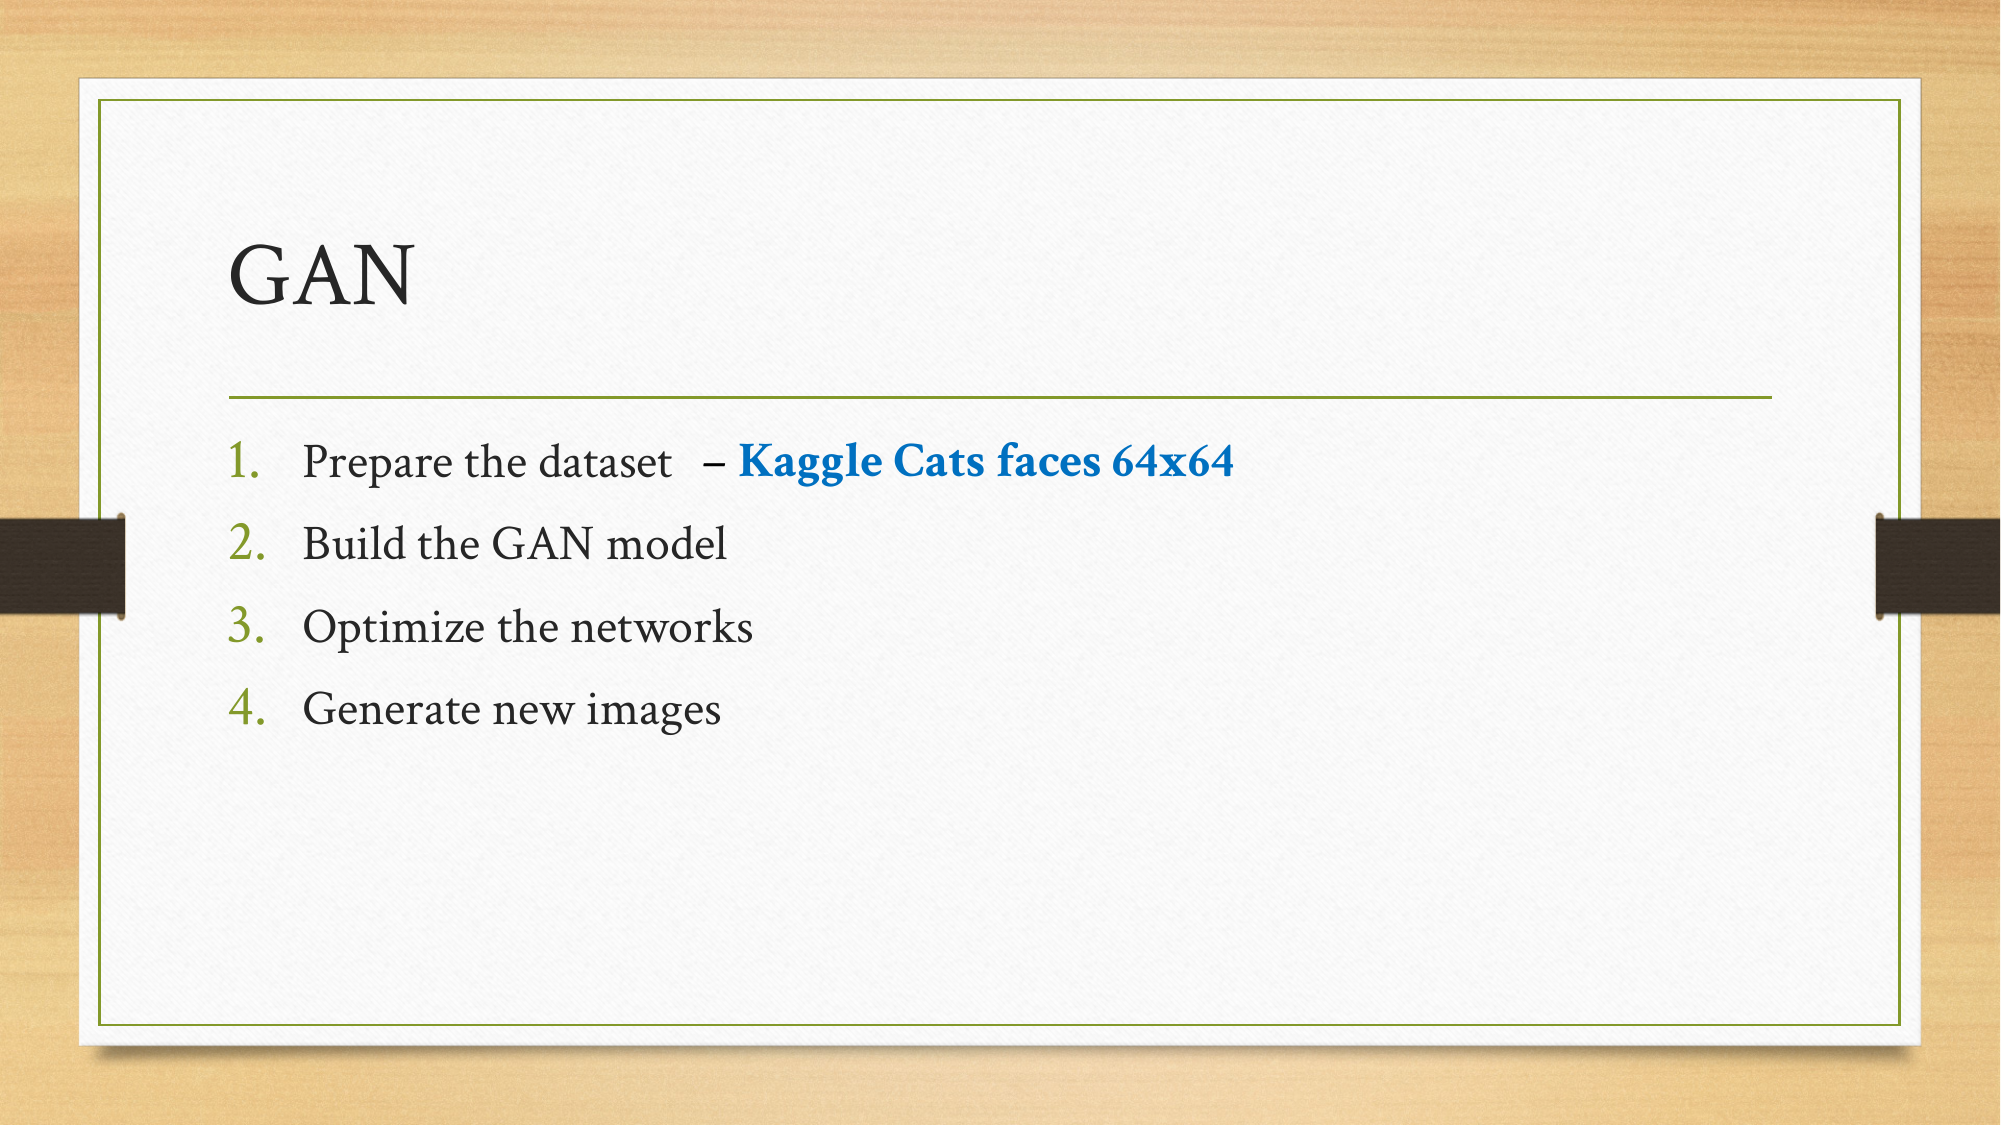

# GAN
Prepare the dataset
Build the GAN model
Optimize the networks
Generate new images
– Kaggle Cats faces 64x64